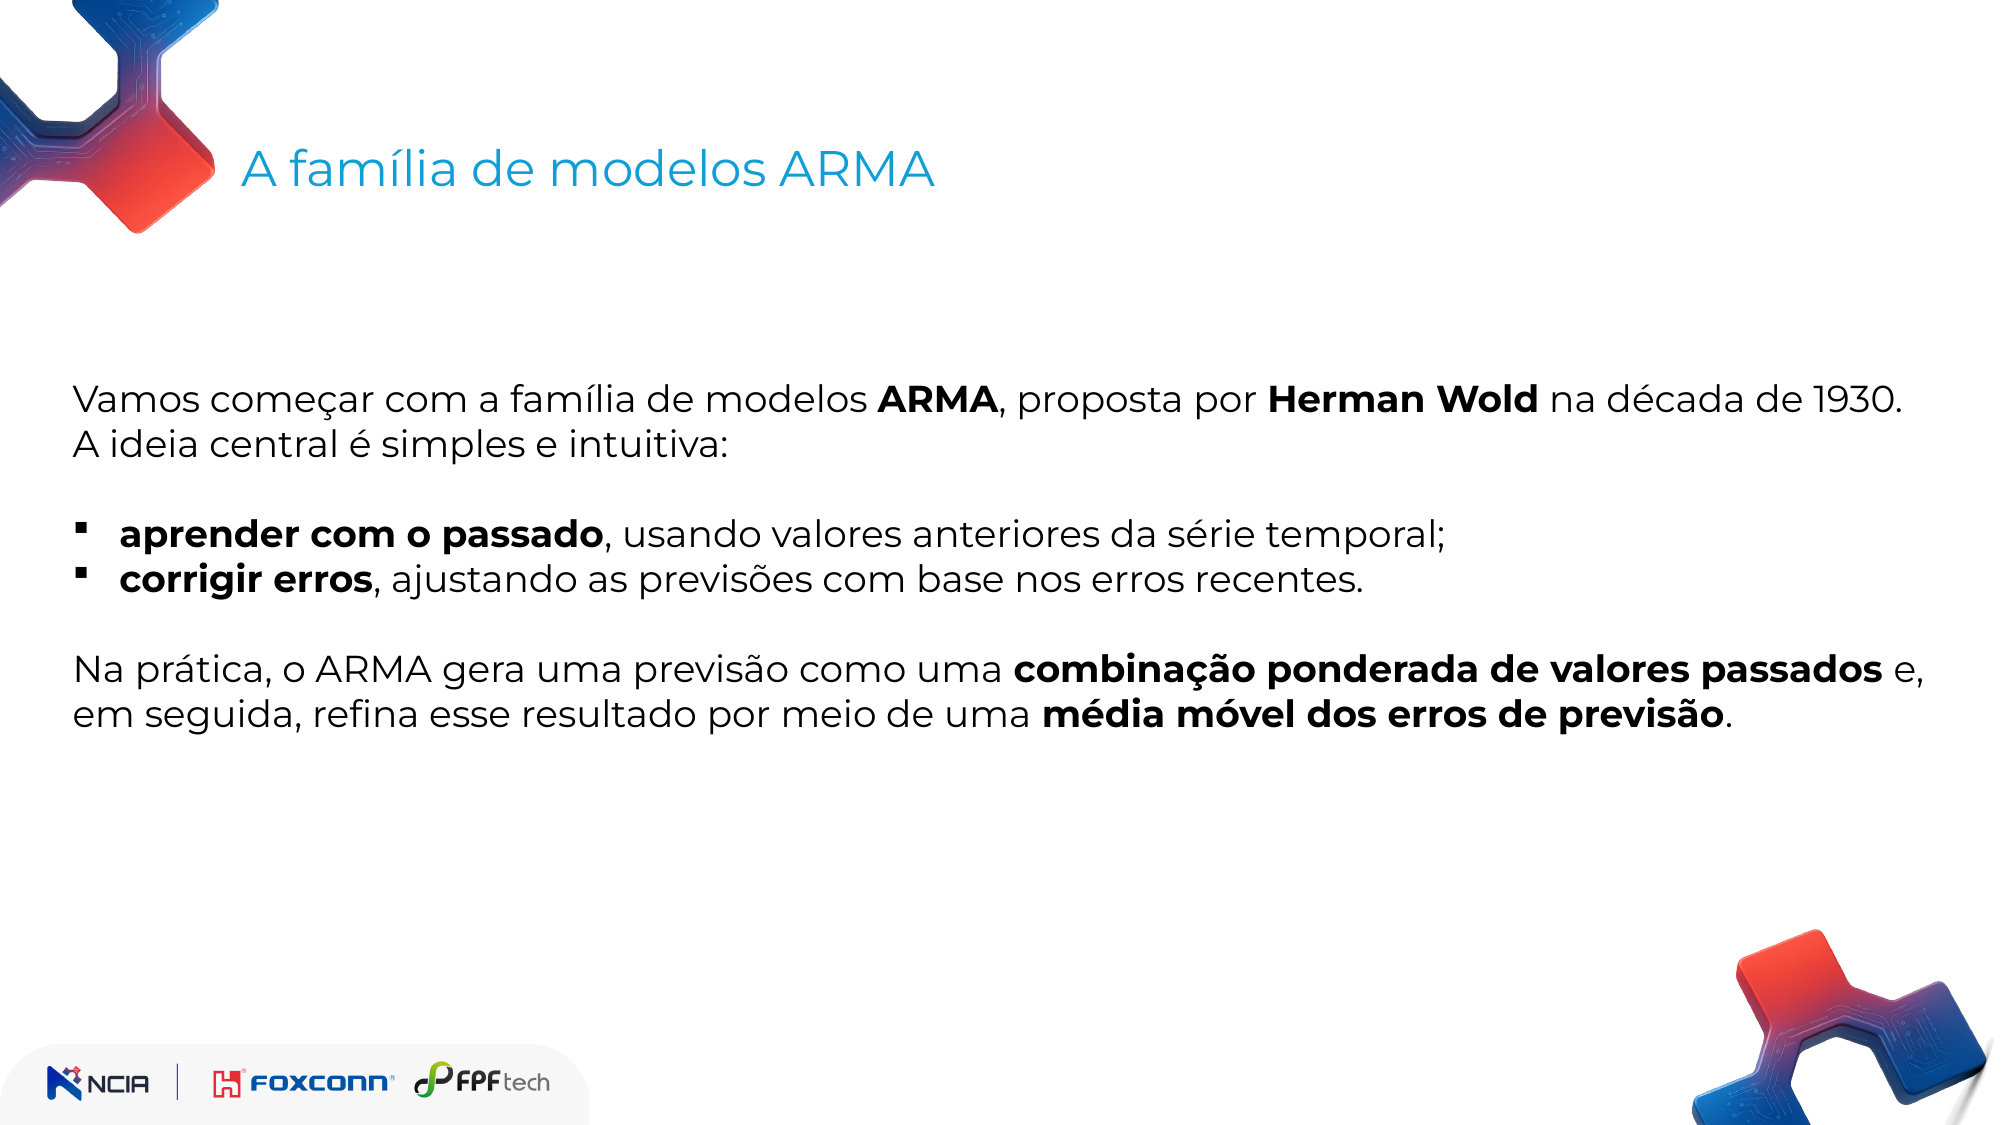

A família de modelos ARMA
Vamos começar com a família de modelos ARMA, proposta por Herman Wold na década de 1930.
A ideia central é simples e intuitiva:

aprender com o passado, usando valores anteriores da série temporal;
corrigir erros, ajustando as previsões com base nos erros recentes.

Na prática, o ARMA gera uma previsão como uma combinação ponderada de valores passados e, em seguida, refina esse resultado por meio de uma média móvel dos erros de previsão.